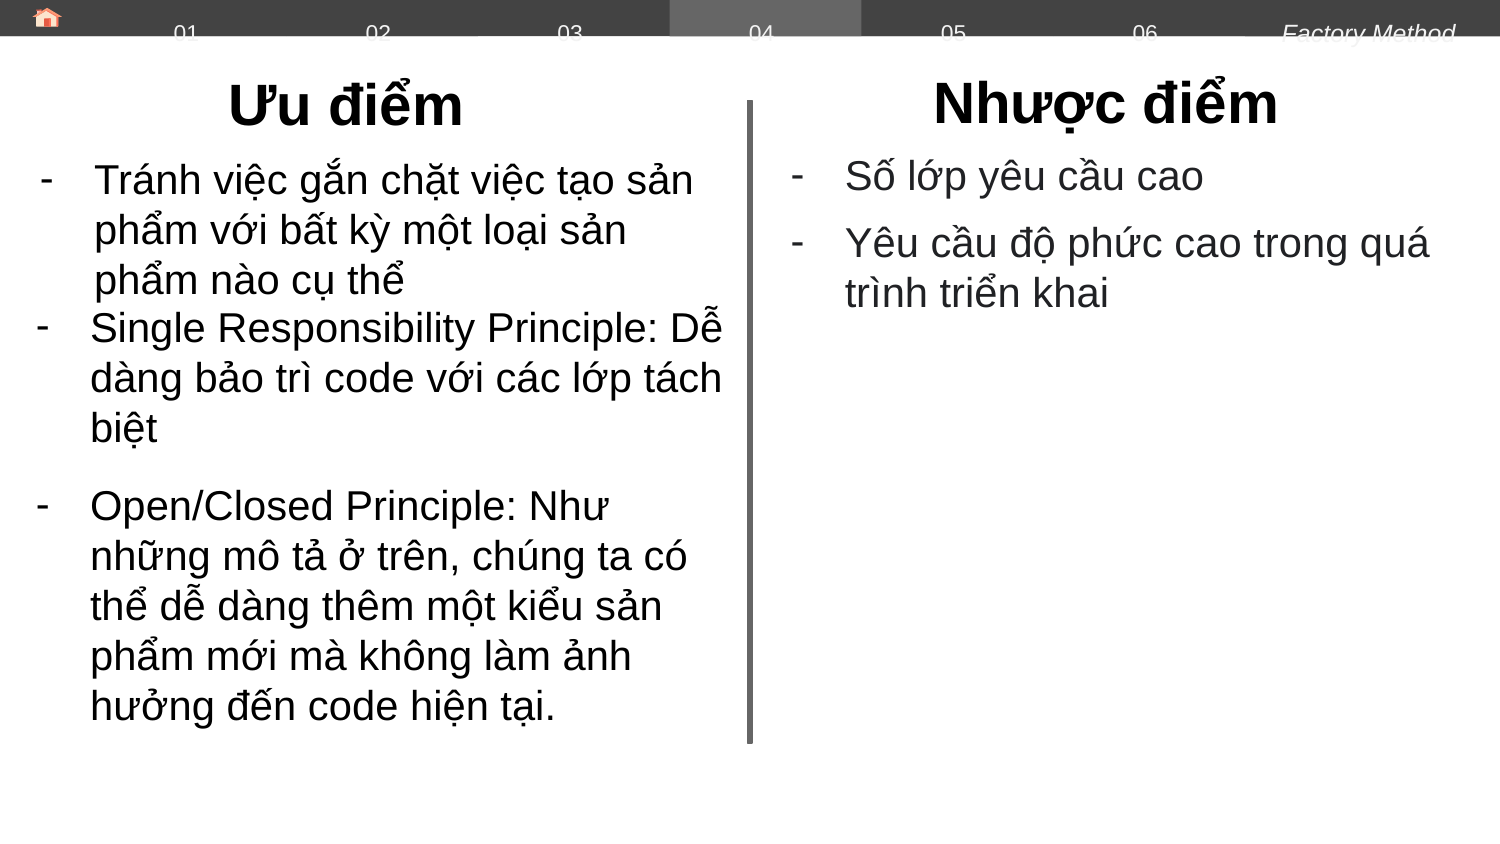

Factory Method

01
02
03
05
06
04
Nhược điểm
Ưu điểm

Số lớp yêu cầu cao
Tránh việc gắn chặt việc tạo sản phẩm với bất kỳ một loại sản phẩm nào cụ thể
Yêu cầu độ phức cao trong quá trình triển khai
Single Responsibility Principle: Dễ dàng bảo trì code với các lớp tách biệt
Open/Closed Principle: Như những mô tả ở trên, chúng ta có thể dễ dàng thêm một kiểu sản phẩm mới mà không làm ảnh hưởng đến code hiện tại.